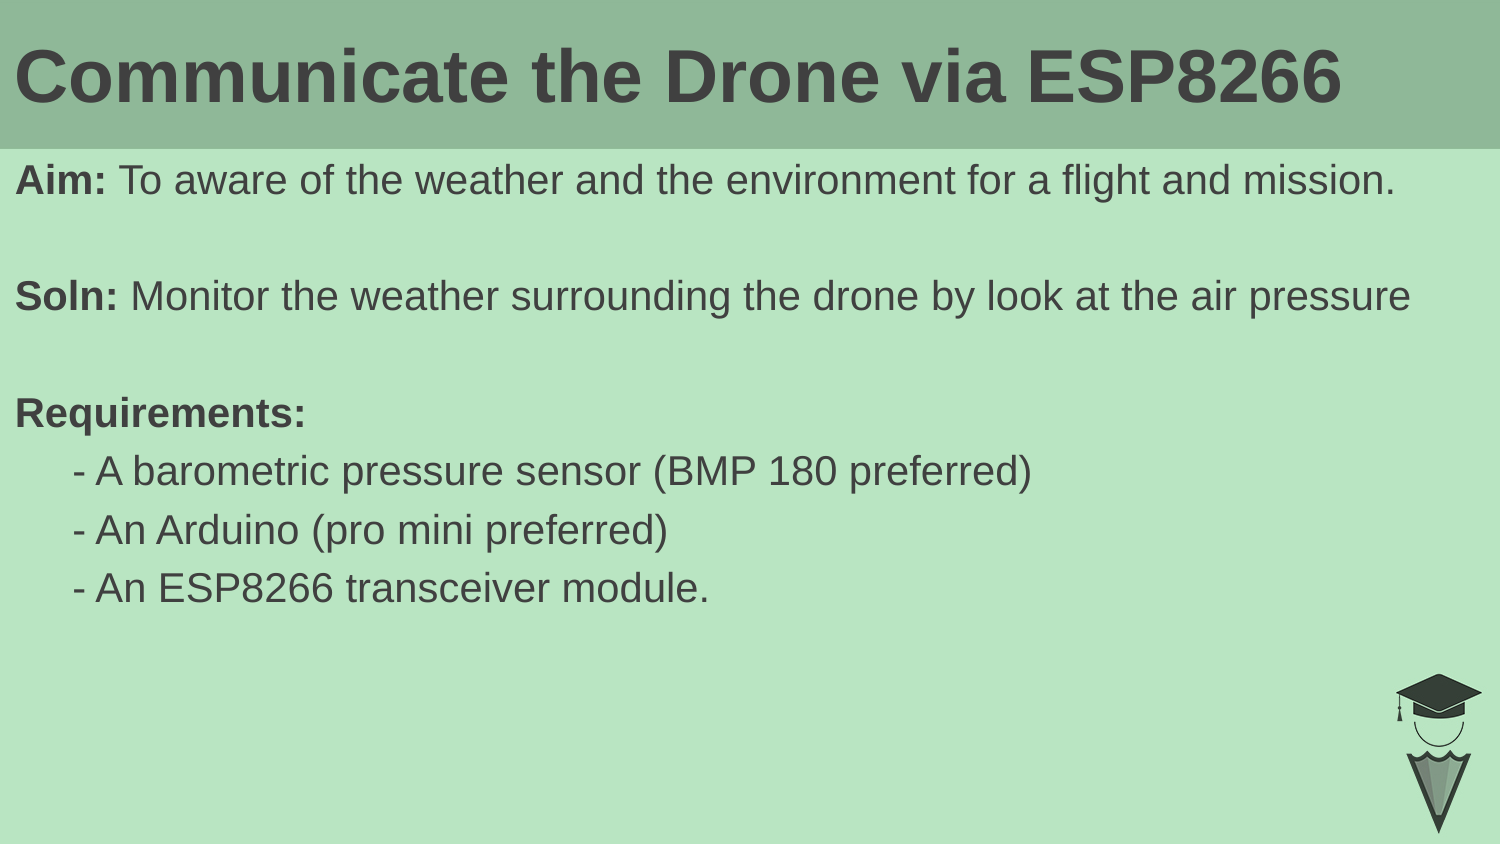

# Communicate the Drone via ESP8266
Aim: To aware of the weather and the environment for a flight and mission.

Soln: Monitor the weather surrounding the drone by look at the air pressure

Requirements:
     - A barometric pressure sensor (BMP 180 preferred)
     - An Arduino (pro mini preferred)
     - An ESP8266 transceiver module.